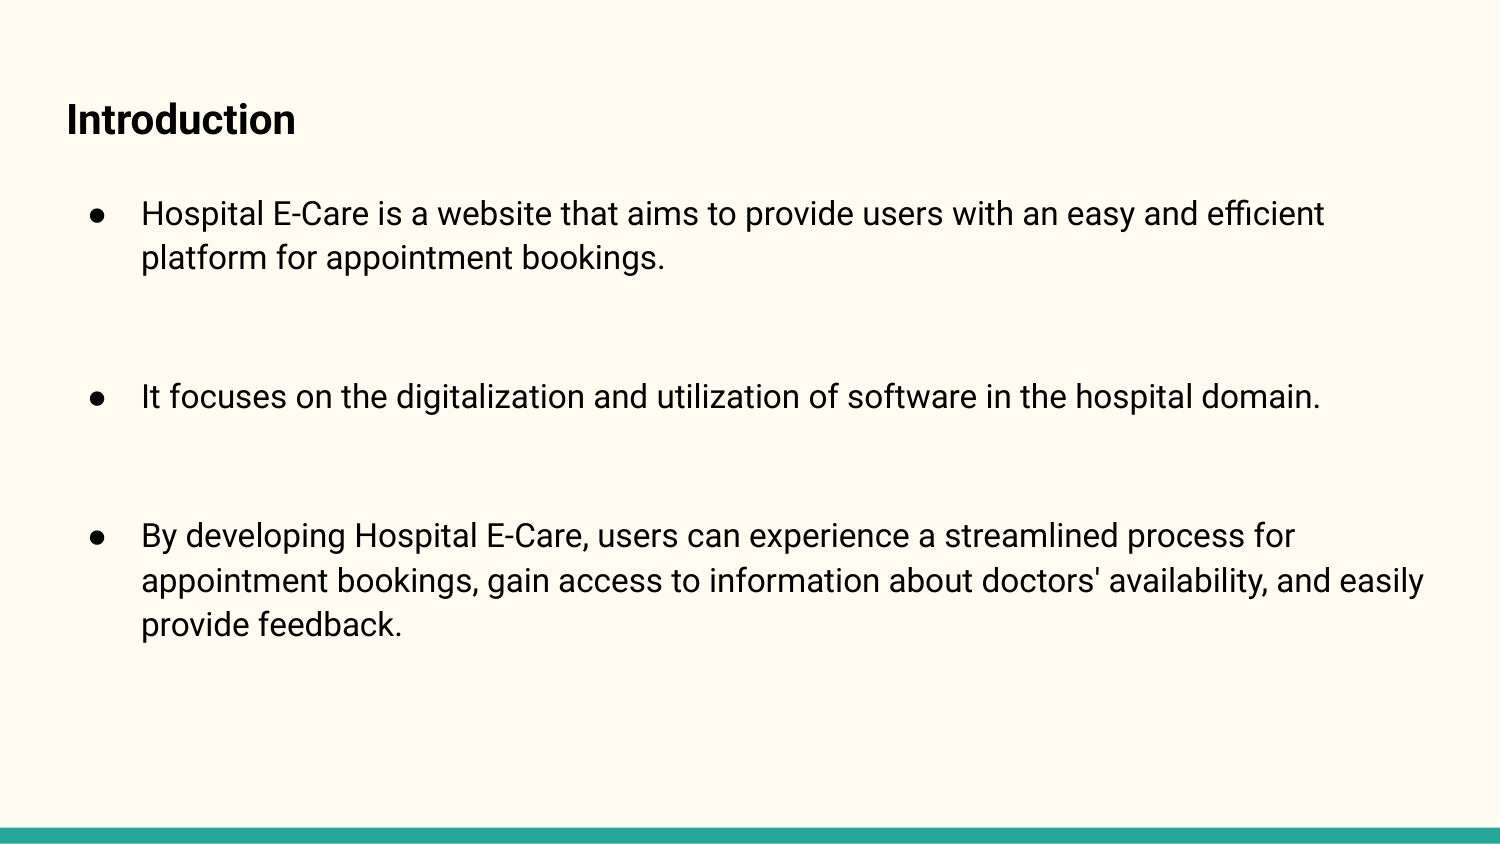

# Introduction
Hospital E-Care is a website that aims to provide users with an easy and efficient platform for appointment bookings.

It focuses on the digitalization and utilization of software in the hospital domain.

By developing Hospital E-Care, users can experience a streamlined process for appointment bookings, gain access to information about doctors' availability, and easily provide feedback.